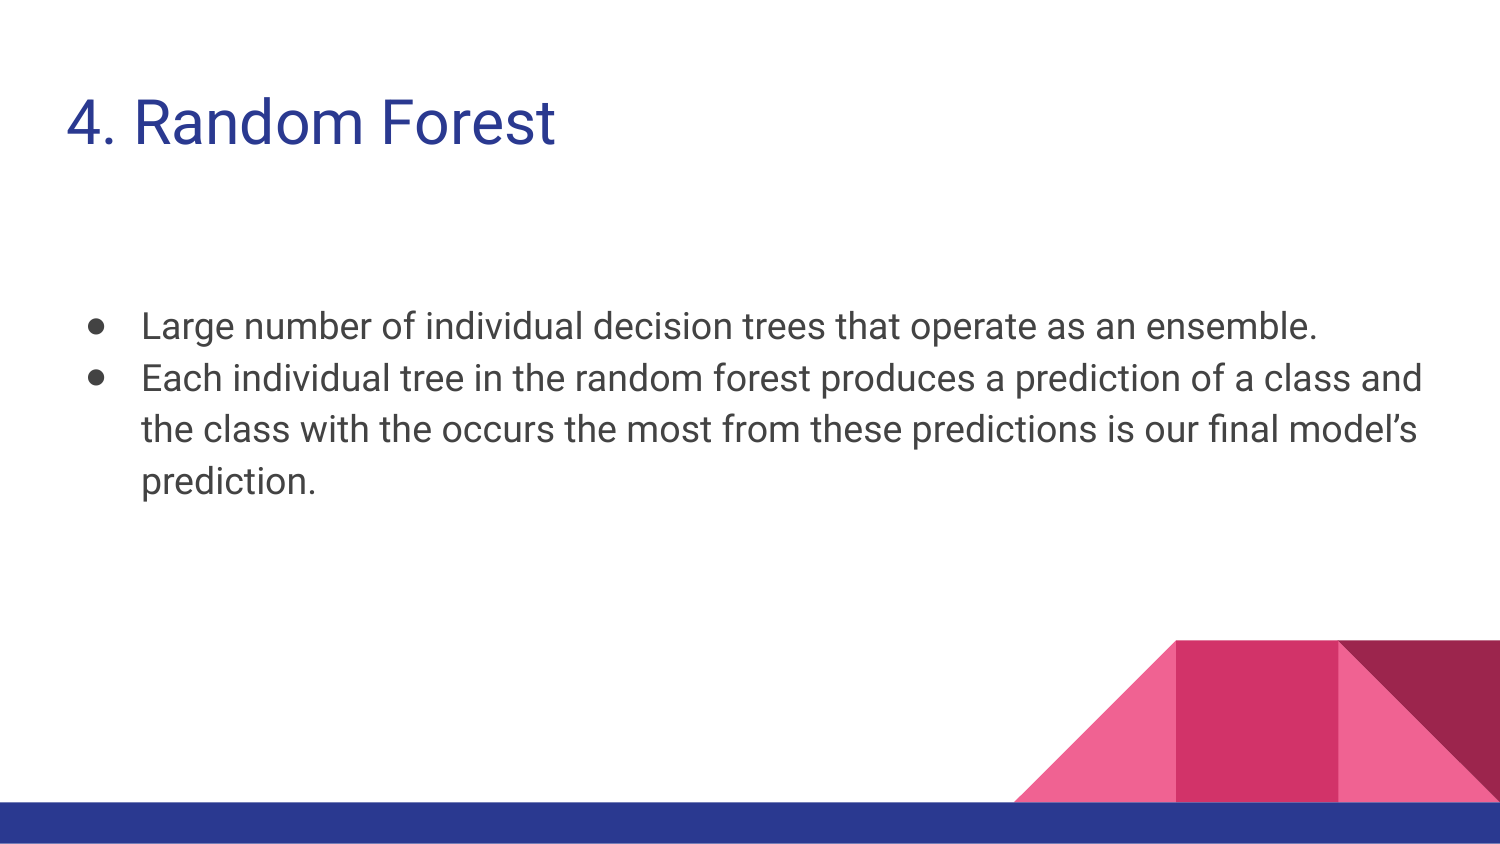

# 4. Random Forest

Large number of individual decision trees that operate as an ensemble.
Each individual tree in the random forest produces a prediction of a class and the class with the occurs the most from these predictions is our final model’s prediction.